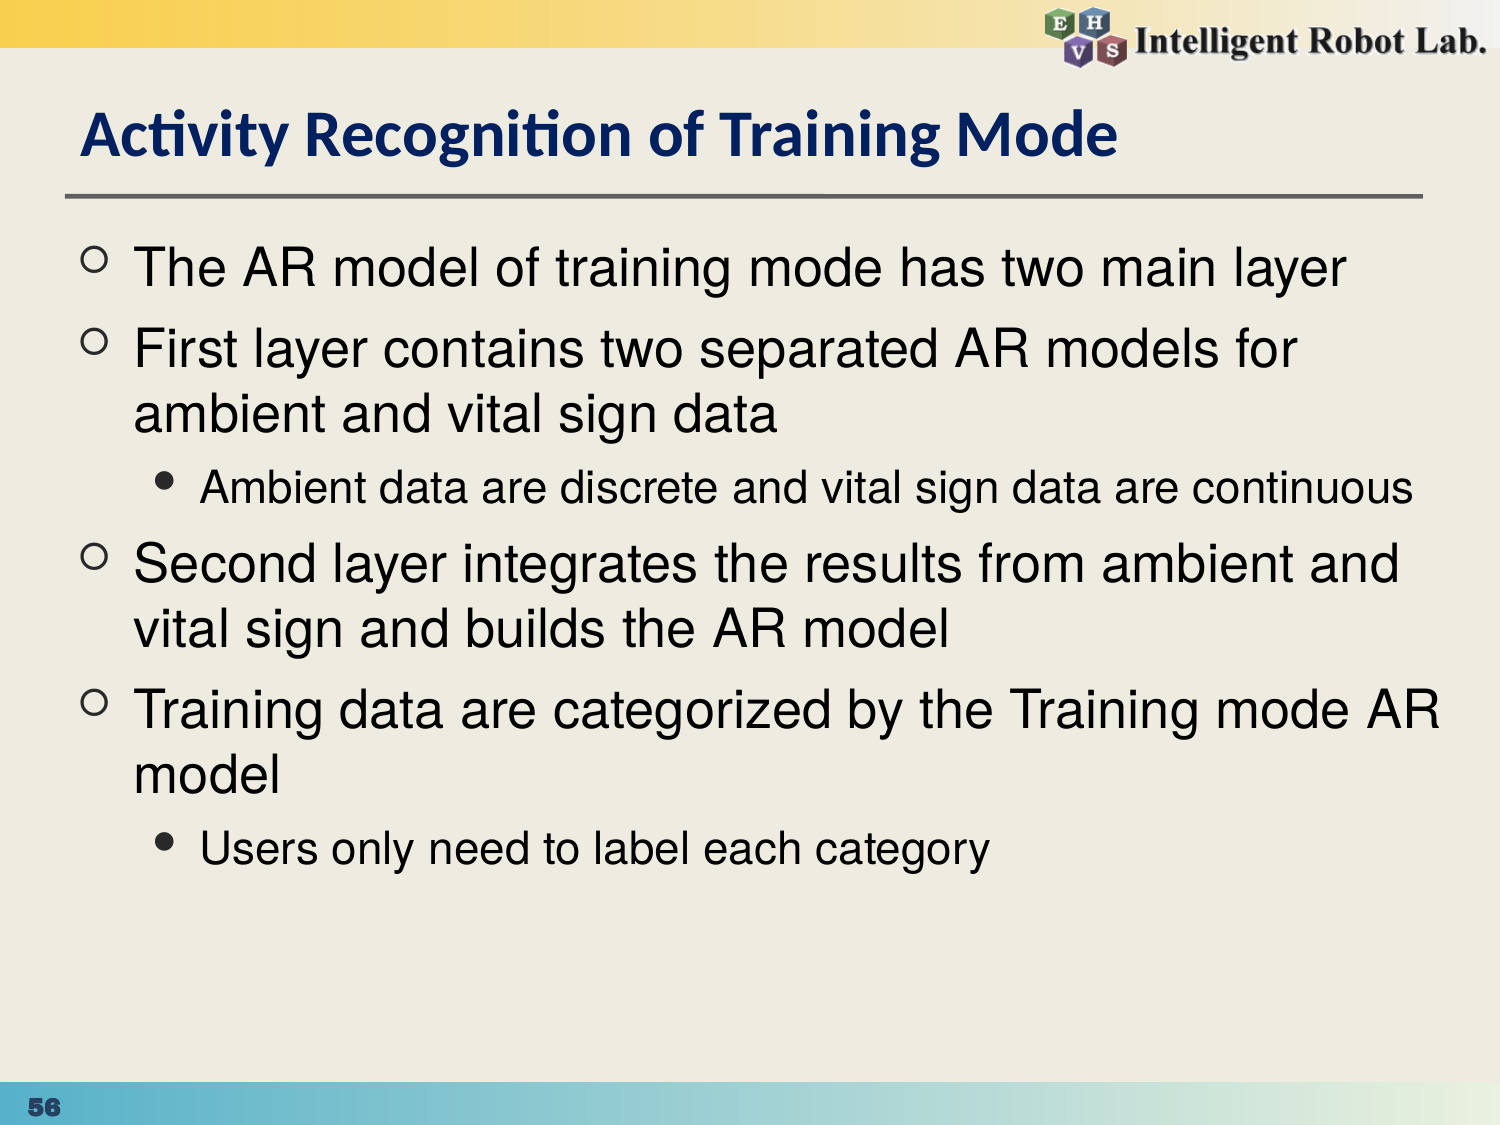

# Activity Recognition of Training Mode
The AR model of training mode has two main layer
First layer contains two separated AR models for ambient and vital sign data
Ambient data are discrete and vital sign data are continuous
Second layer integrates the results from ambient and vital sign and builds the AR model
Training data are categorized by the Training mode AR model
Users only need to label each category
56